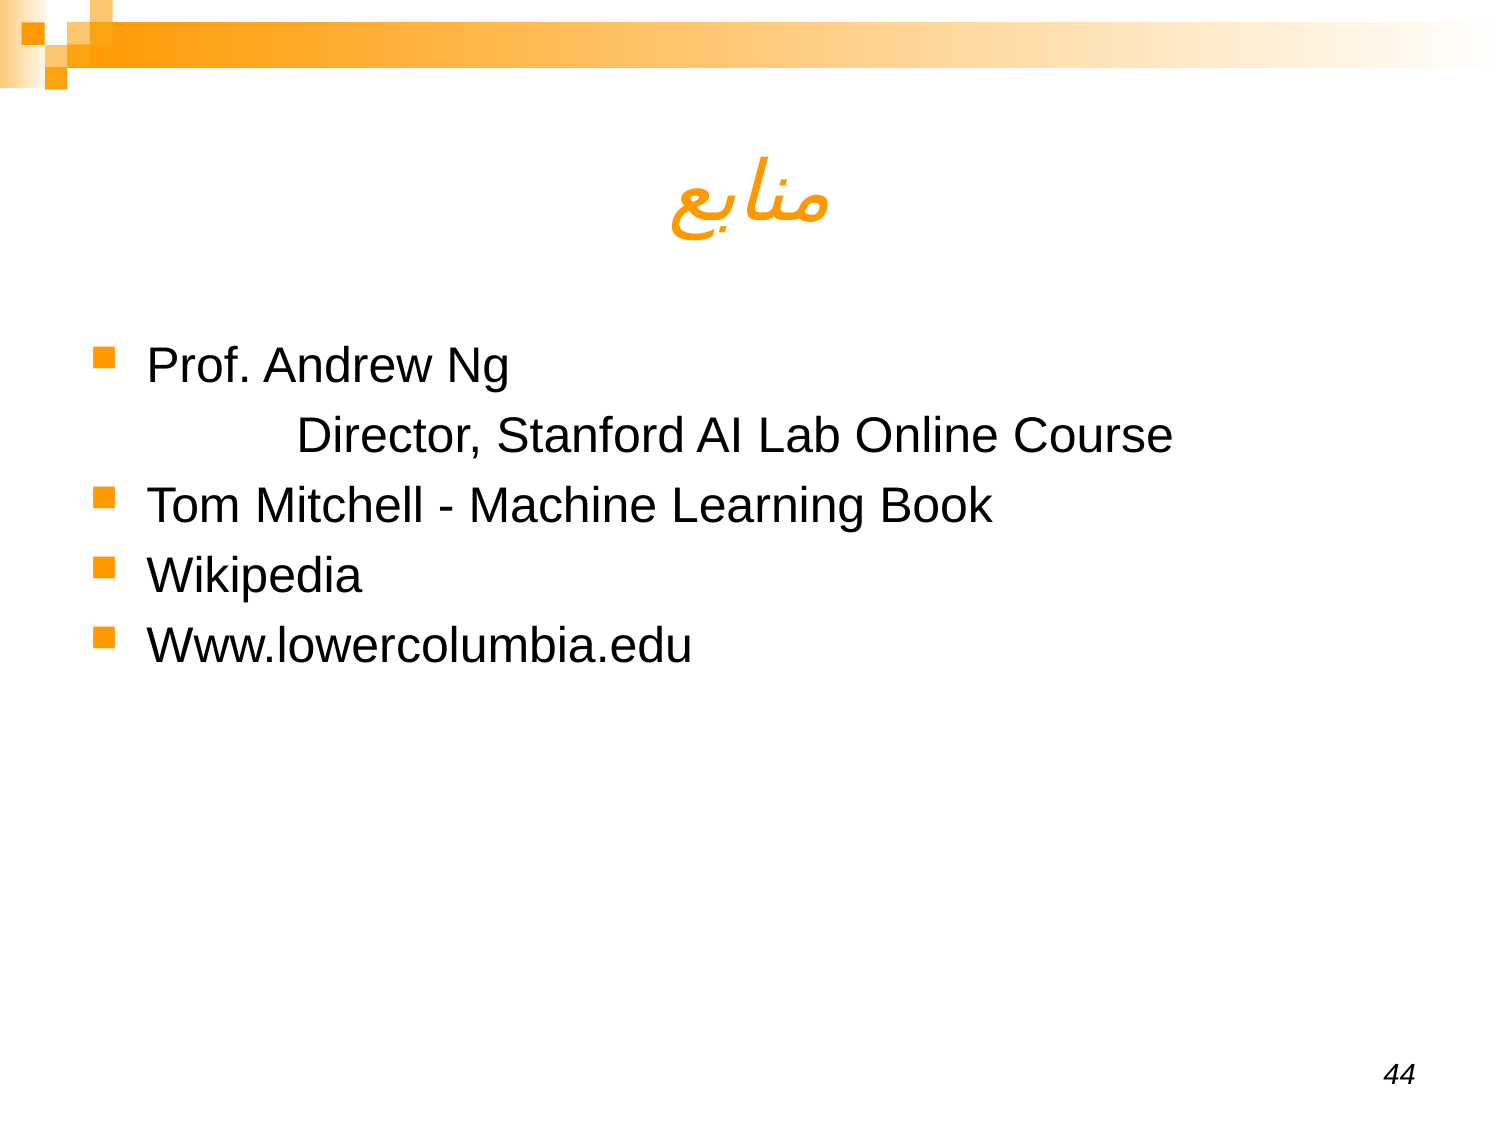

# منابع
Prof. Andrew Ng
		Director, Stanford AI Lab Online Course
Tom Mitchell - Machine Learning Book
Wikipedia
Www.lowercolumbia.edu

44